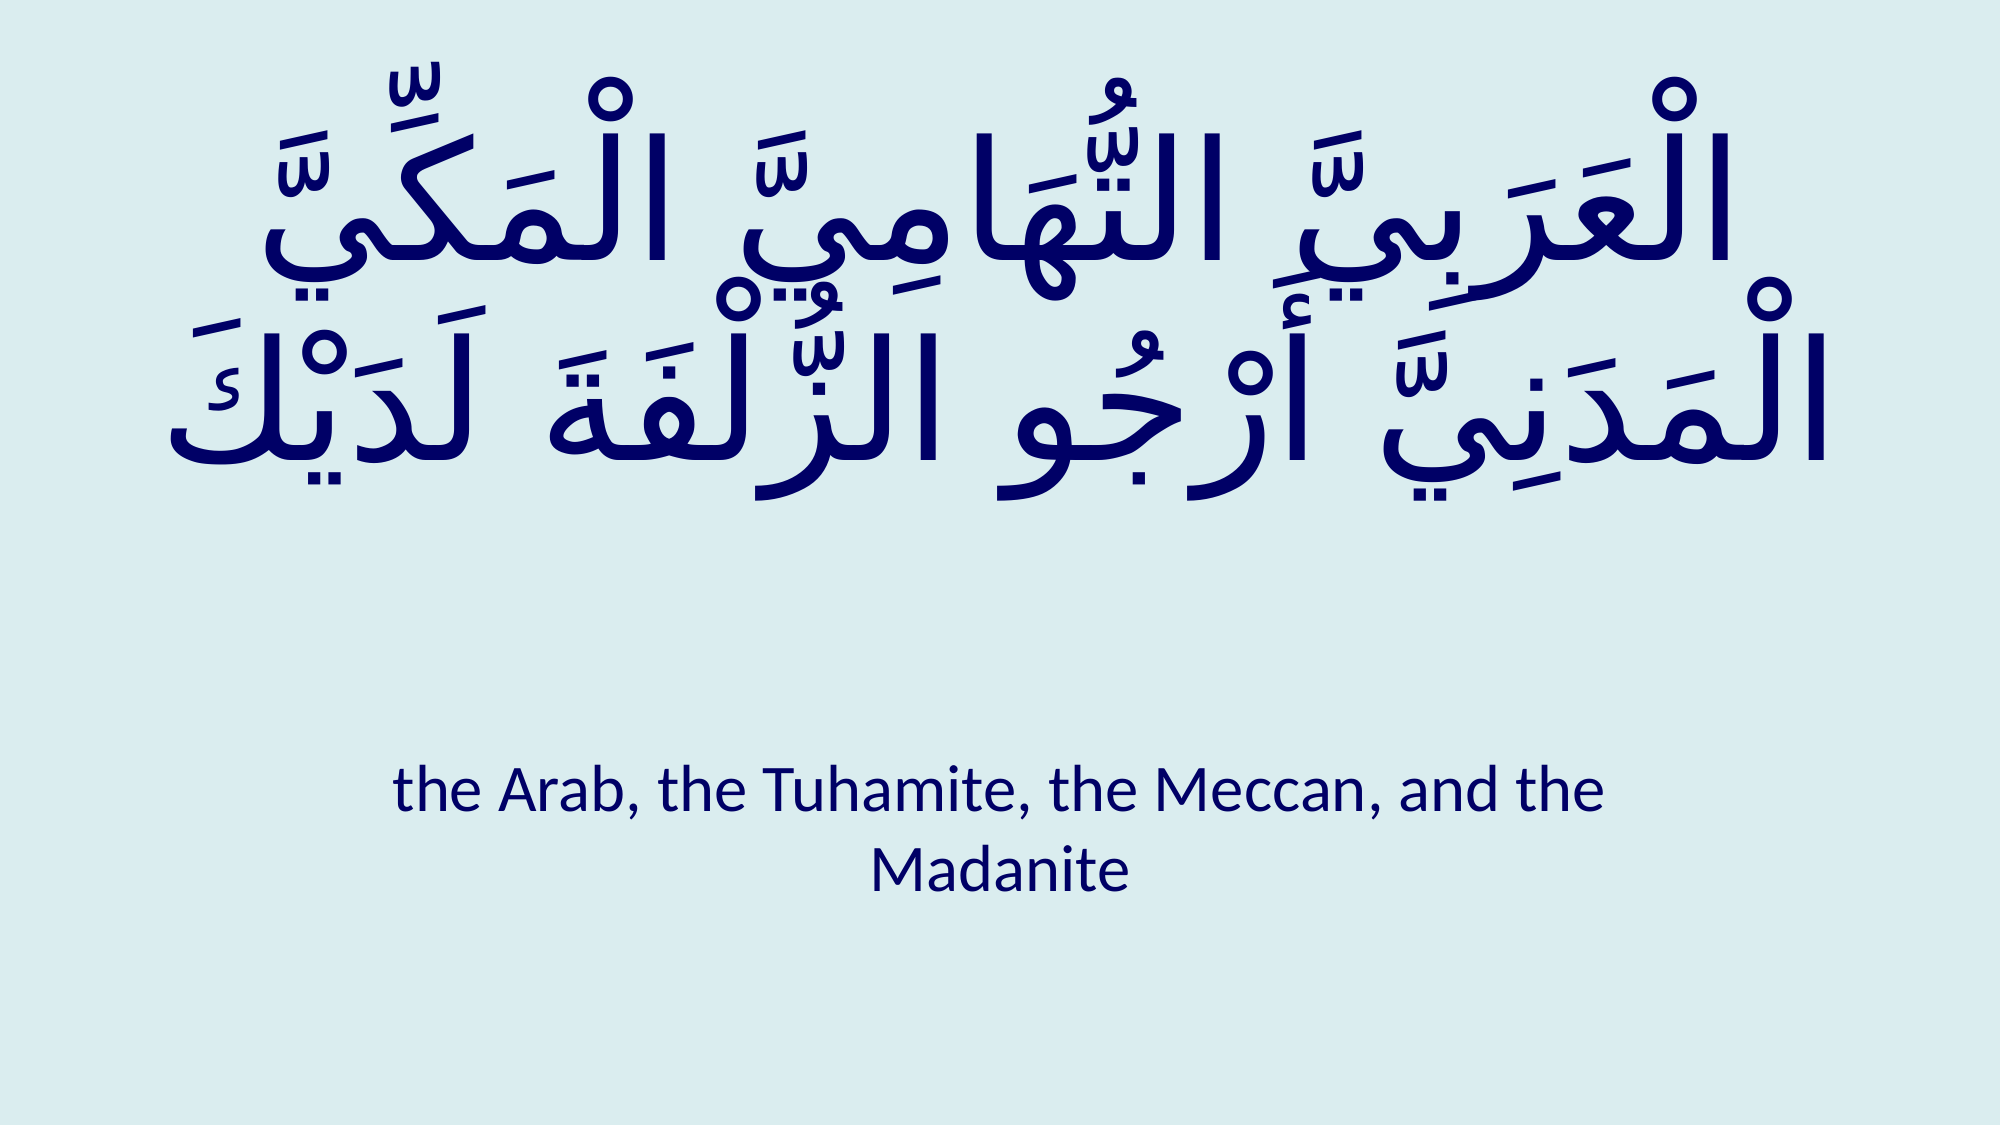

# الْعَرَبِيَّ التُّهَامِيَّ الْمَكِّيَّ الْمَدَنِيَّ أَرْجُو الزُّلْفَةَ لَدَيْكَ
the Arab, the Tuhamite, the Meccan, and the Madanite